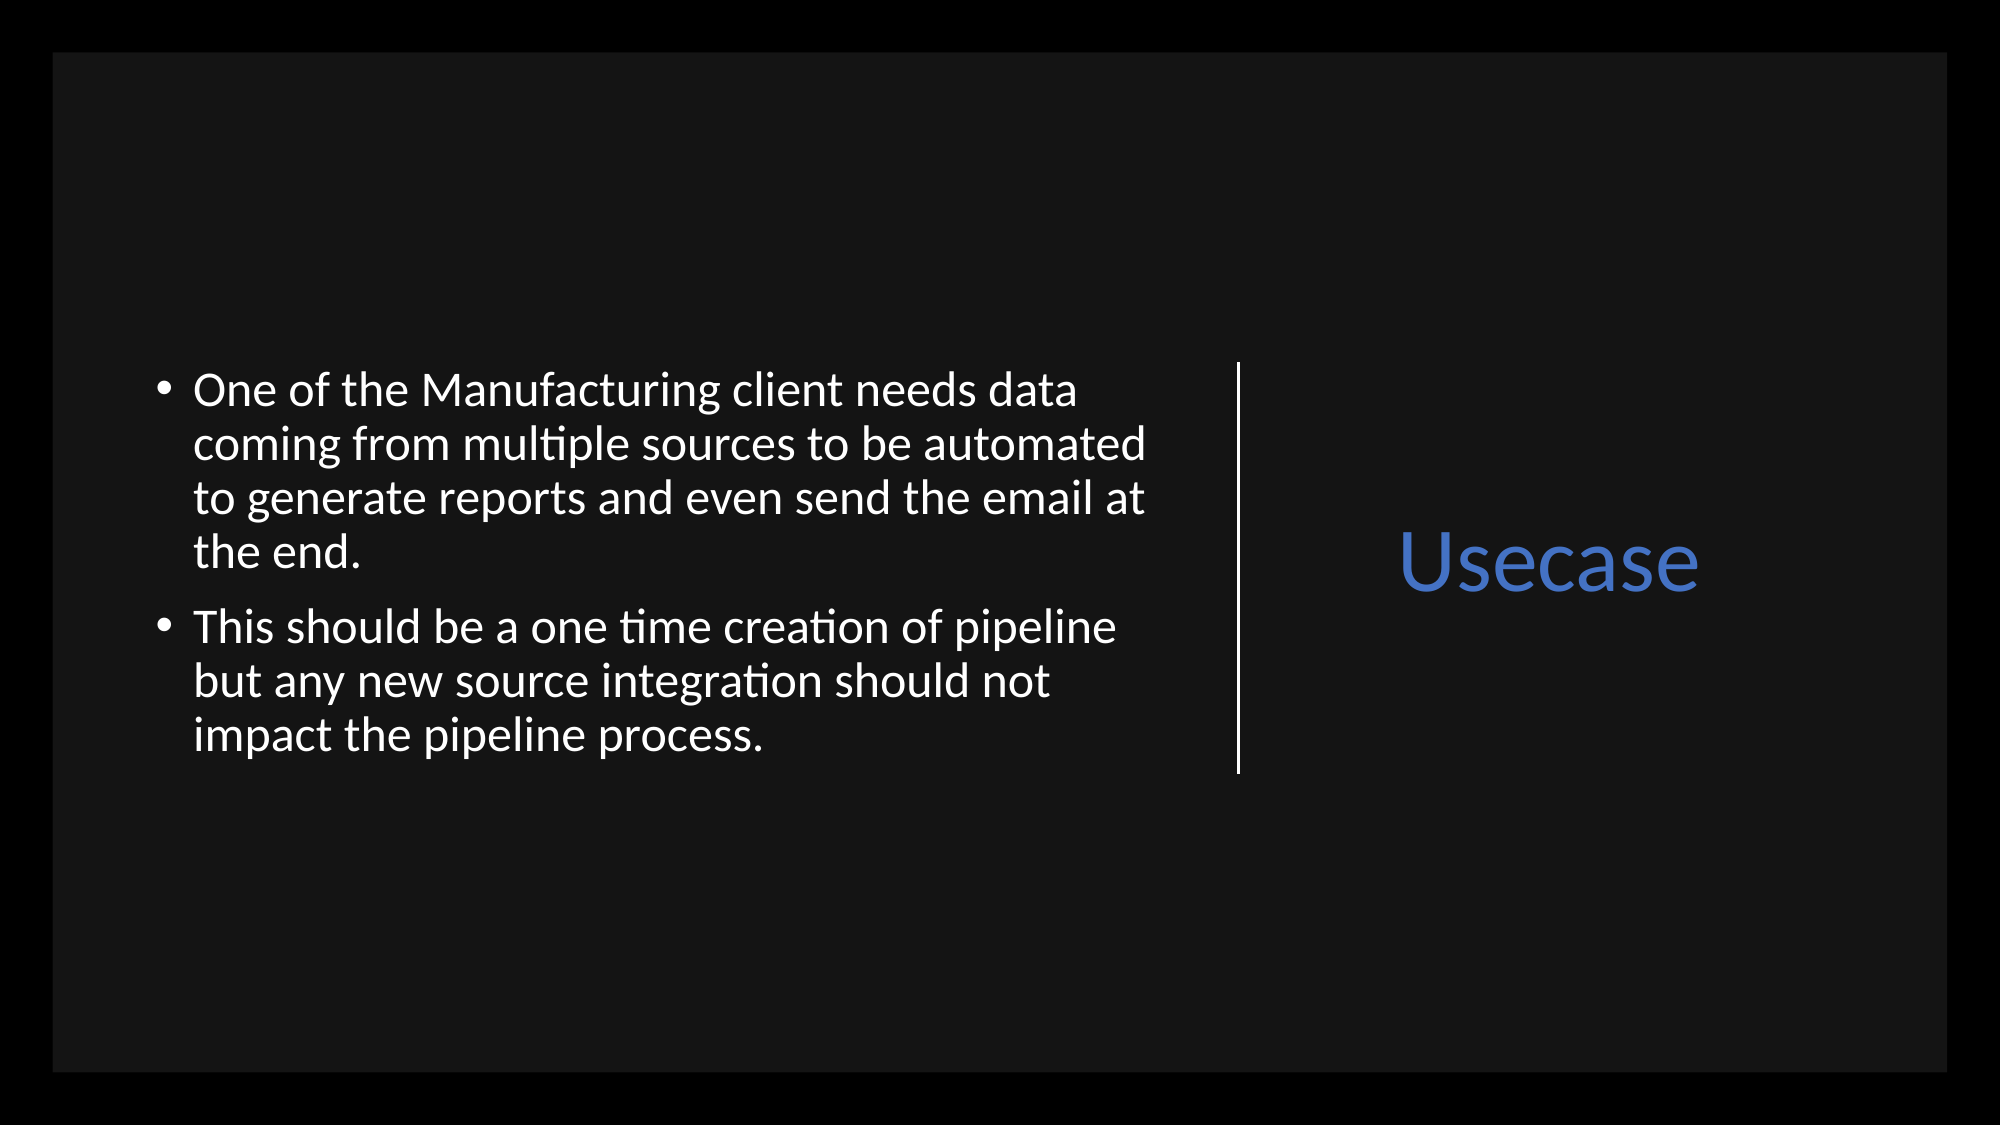

# Usecase
One of the Manufacturing client needs data coming from multiple sources to be automated to generate reports and even send the email at the end.
This should be a one time creation of pipeline but any new source integration should not impact the pipeline process.